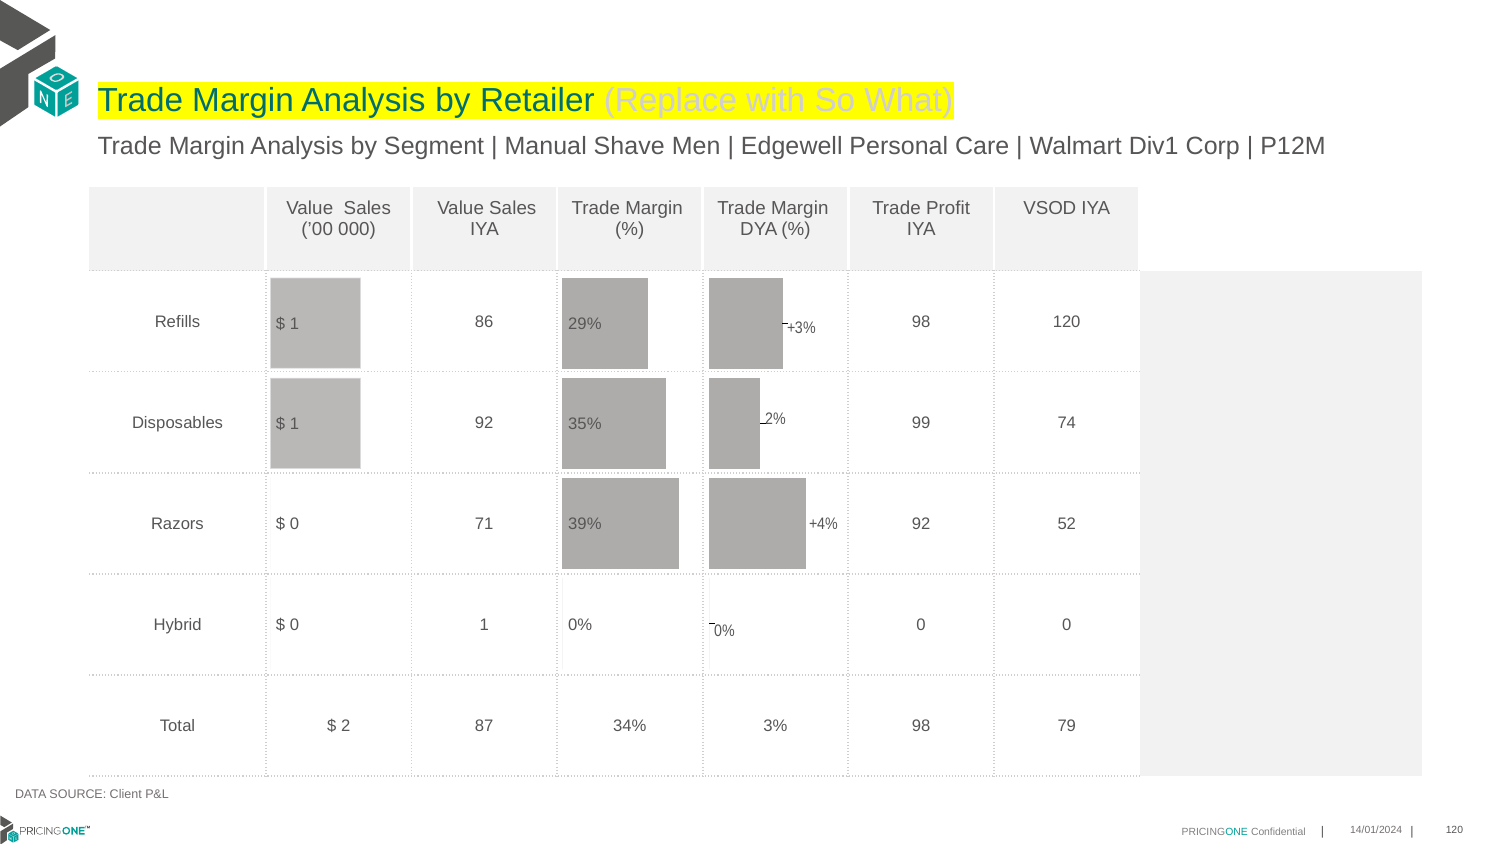

# Trade Margin Analysis by Retailer (Replace with So What)
Trade Margin Analysis by Segment | Manual Shave Men | Edgewell Personal Care | Walmart Div1 Corp | P12M
|  | Value Sales (’00 000) | Value Sales IYA | Trade Margin (%) | Trade Margin DYA (%) | Trade Profit IYA | VSOD IYA |  |
| --- | --- | --- | --- | --- | --- | --- | --- |
| Refills |  | 86 |  |  | 98 | 120 |  |
| Disposables |  | 92 |  |  | 99 | 74 |  |
| Razors |  | 71 |  |  | 92 | 52 |  |
| Hybrid |  | 1 |  |  | 0 | 0 |  |
| Total | $ 2 | 87 | 34% | 3% | 98 | 79 |  |

### Chart

| Category | Trade Margin DYA |
|---|---|
| Refills | 0.033694064819427105 |
| Disposables | 0.023369936859692797 |
| Razors | 0.04420109458118249 |
| Hybrid | 0.0 |
| None | None |

### Chart

| Category | Trade Margin % |
|---|---|
| Refills | 0.2877 |
| Disposables | 0.3479 |
| Razors | 0.3891 |
| Hybrid | 0.0 |
| None | None |

### Chart

| Category | Value Sales |
|---|---|
| Refills | 1.0 |
| Disposables | 1.0 |
| Razors | 0.0 |
| Hybrid | 0.0 |
| None | None |
DATA SOURCE: Client P&L

14/01/2024
120